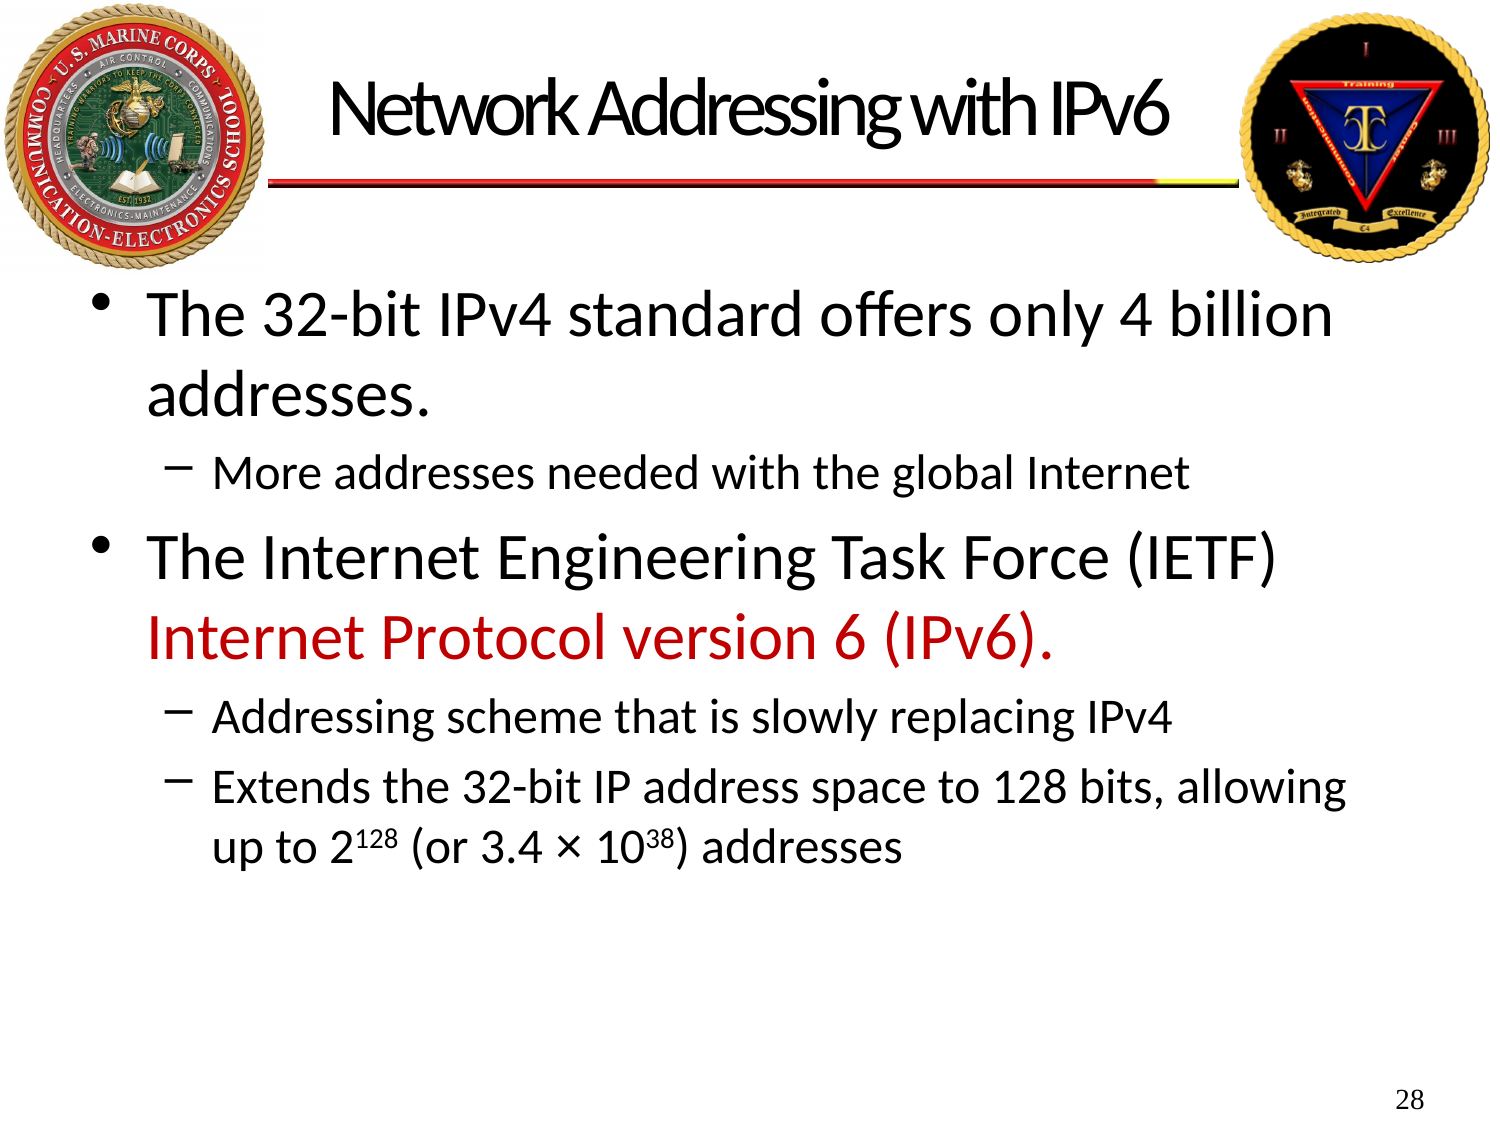

# Network Addressing with IPv6
The 32-bit IPv4 standard offers only 4 billion addresses.
More addresses needed with the global Internet
The Internet Engineering Task Force (IETF) Internet Protocol version 6 (IPv6).
Addressing scheme that is slowly replacing IPv4
Extends the 32-bit IP address space to 128 bits, allowing up to 2128 (or 3.4 × 1038) addresses